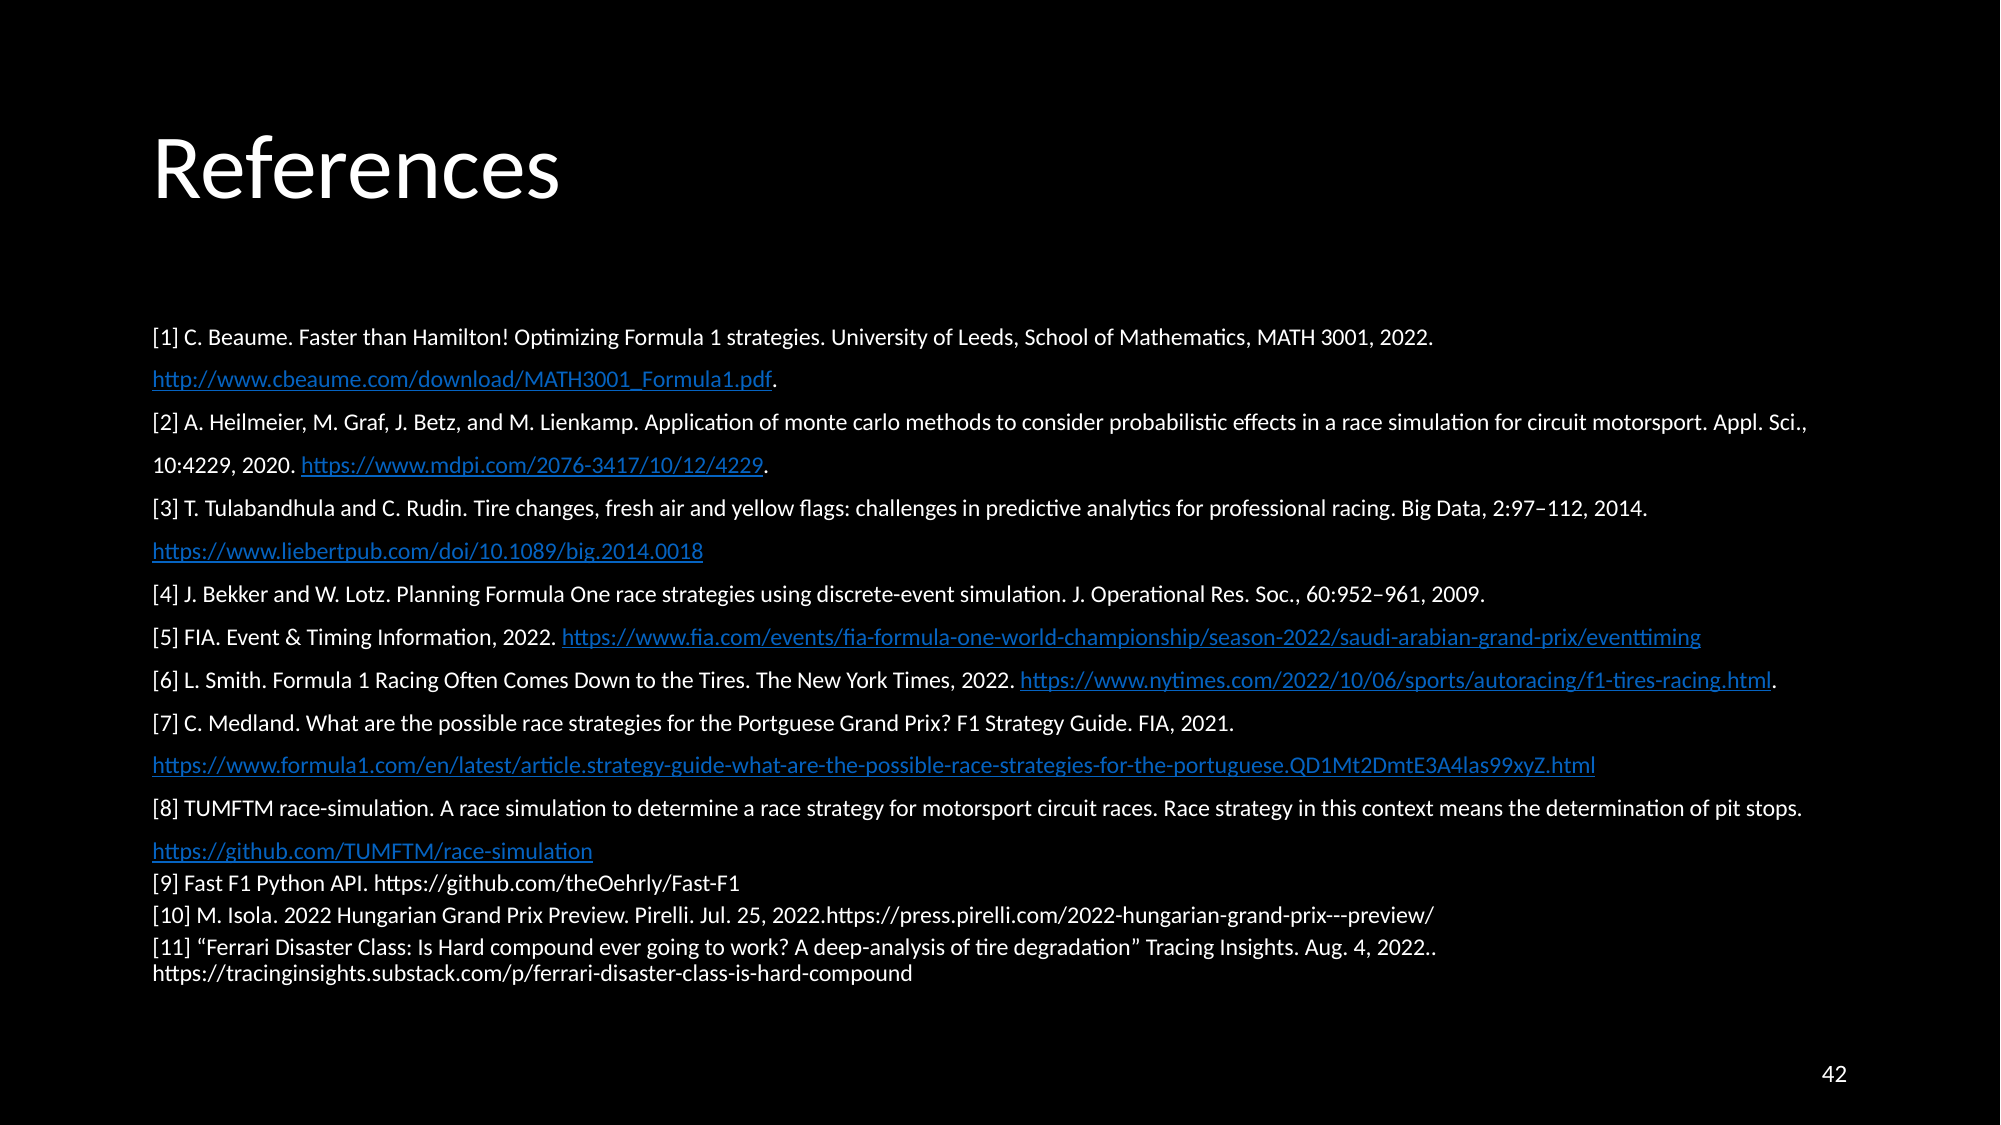

# References
[1] C. Beaume. Faster than Hamilton! Optimizing Formula 1 strategies. University of Leeds, School of Mathematics, MATH 3001, 2022. http://www.cbeaume.com/download/MATH3001_Formula1.pdf.
[2] A. Heilmeier, M. Graf, J. Betz, and M. Lienkamp. Application of monte carlo methods to consider probabilistic effects in a race simulation for circuit motorsport. Appl. Sci., 10:4229, 2020. https://www.mdpi.com/2076-3417/10/12/4229.
[3] T. Tulabandhula and C. Rudin. Tire changes, fresh air and yellow flags: challenges in predictive analytics for professional racing. Big Data, 2:97–112, 2014. https://www.liebertpub.com/doi/10.1089/big.2014.0018
[4] J. Bekker and W. Lotz. Planning Formula One race strategies using discrete-event simulation. J. Operational Res. Soc., 60:952–961, 2009.
[5] FIA. Event & Timing Information, 2022. https://www.fia.com/events/fia-formula-one-world-championship/season-2022/saudi-arabian-grand-prix/eventtiming
[6] L. Smith. Formula 1 Racing Often Comes Down to the Tires. The New York Times, 2022. https://www.nytimes.com/2022/10/06/sports/autoracing/f1-tires-racing.html.
[7] C. Medland. What are the possible race strategies for the Portguese Grand Prix? F1 Strategy Guide. FIA, 2021. https://www.formula1.com/en/latest/article.strategy-guide-what-are-the-possible-race-strategies-for-the-portuguese.QD1Mt2DmtE3A4las99xyZ.html
[8] TUMFTM race-simulation. A race simulation to determine a race strategy for motorsport circuit races. Race strategy in this context means the determination of pit stops. https://github.com/TUMFTM/race-simulation
[9] Fast F1 Python API. https://github.com/theOehrly/Fast-F1
[10] M. Isola. 2022 Hungarian Grand Prix Preview. Pirelli. Jul. 25, 2022.https://press.pirelli.com/2022-hungarian-grand-prix---preview/
[11] “Ferrari Disaster Class: Is Hard compound ever going to work? A deep-analysis of tire degradation” Tracing Insights. Aug. 4, 2022.. https://tracinginsights.substack.com/p/ferrari-disaster-class-is-hard-compound

42